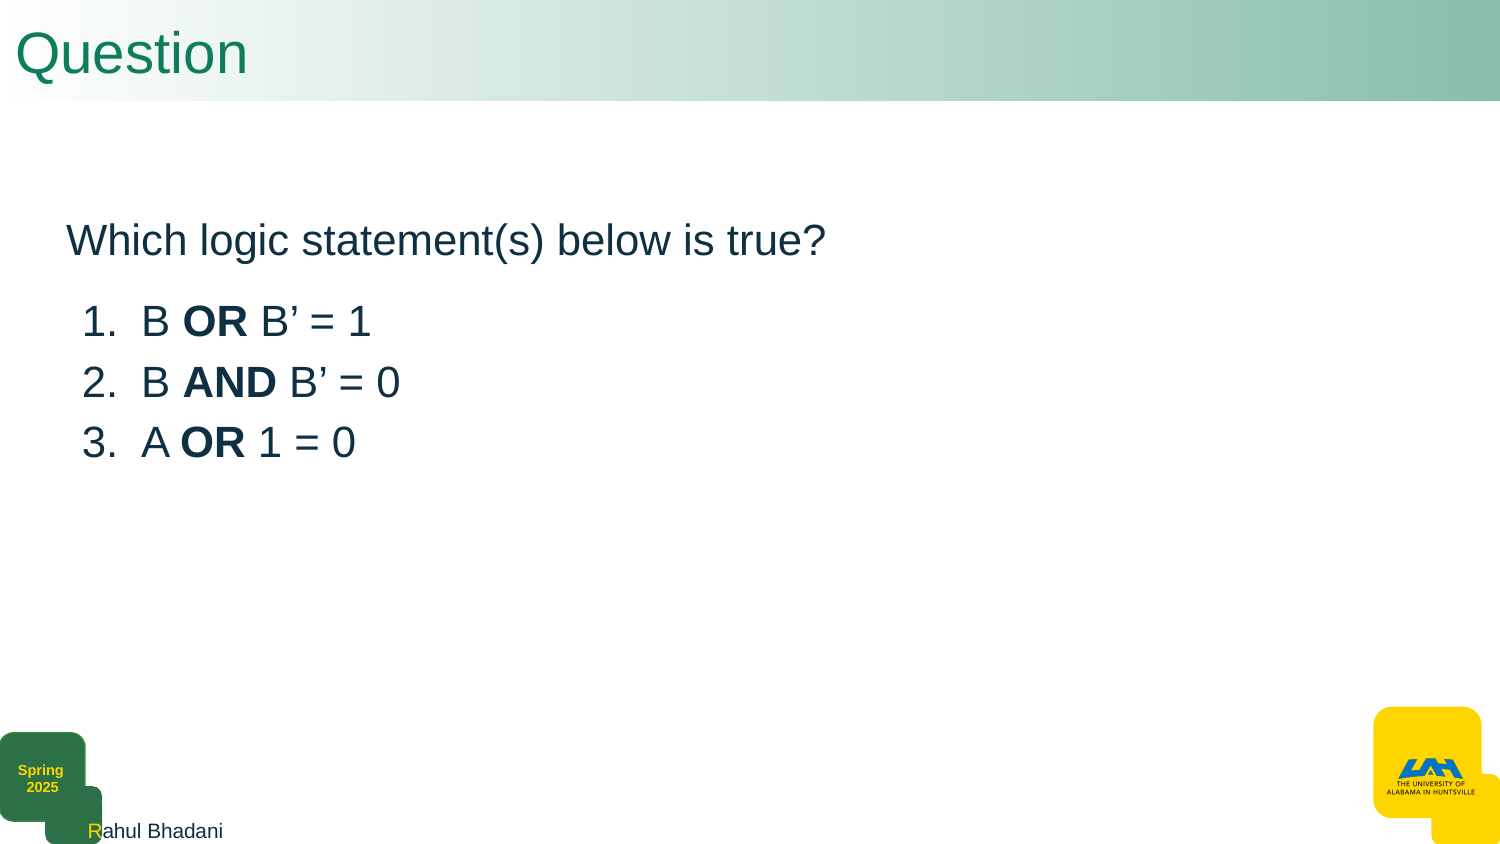

# Question
Which logic statement(s) below is true?
B OR B’ = 1
B AND B’ = 0
A OR 1 = 0